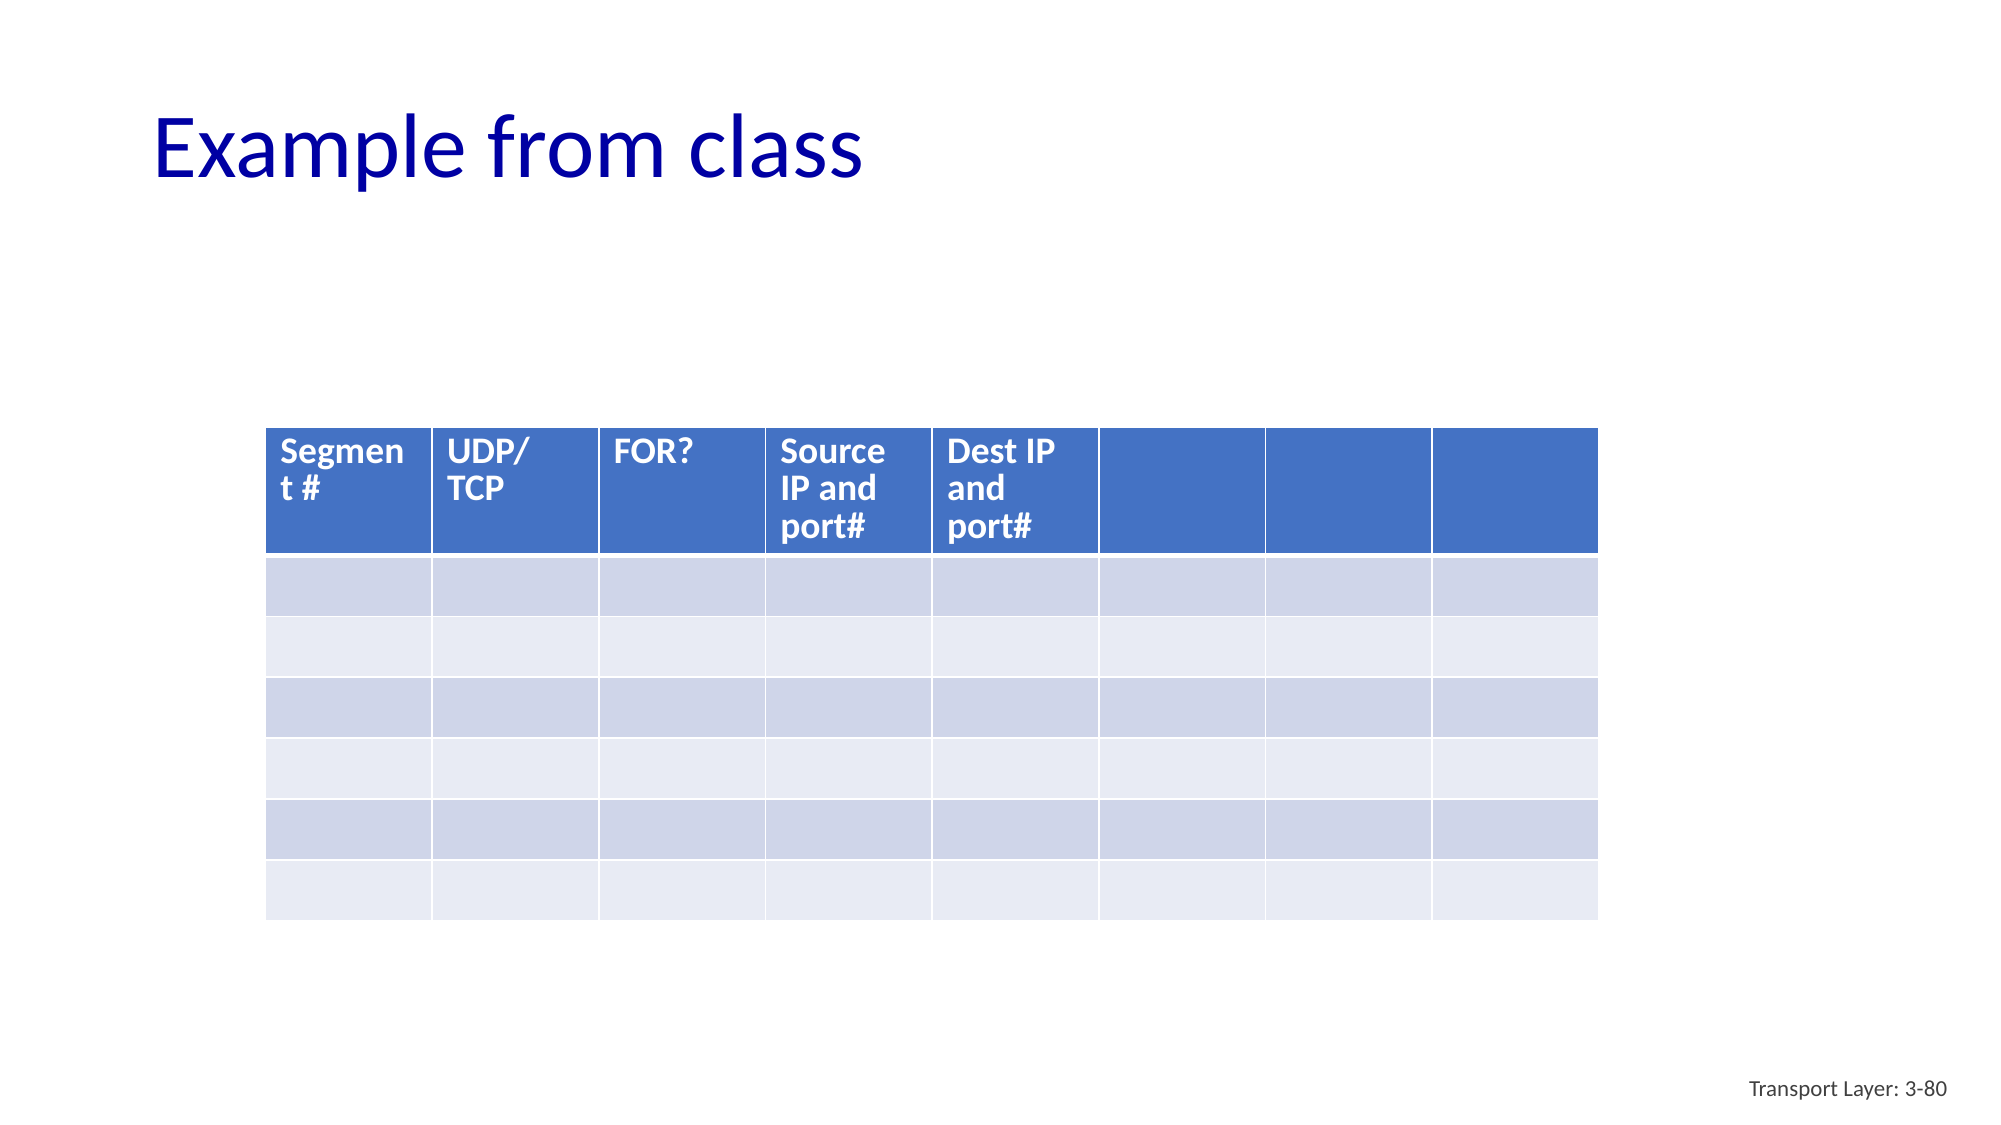

# Example from class
| Segment # | UDP/TCP | FOR? | Source IP and port# | Dest IP and port# |  |  |  |
| --- | --- | --- | --- | --- | --- | --- | --- |
|  |  |  |  |  |  |  |  |
|  |  |  |  |  |  |  |  |
|  |  |  |  |  |  |  |  |
|  |  |  |  |  |  |  |  |
|  |  |  |  |  |  |  |  |
|  |  |  |  |  |  |  |  |
Transport Layer: 3-80